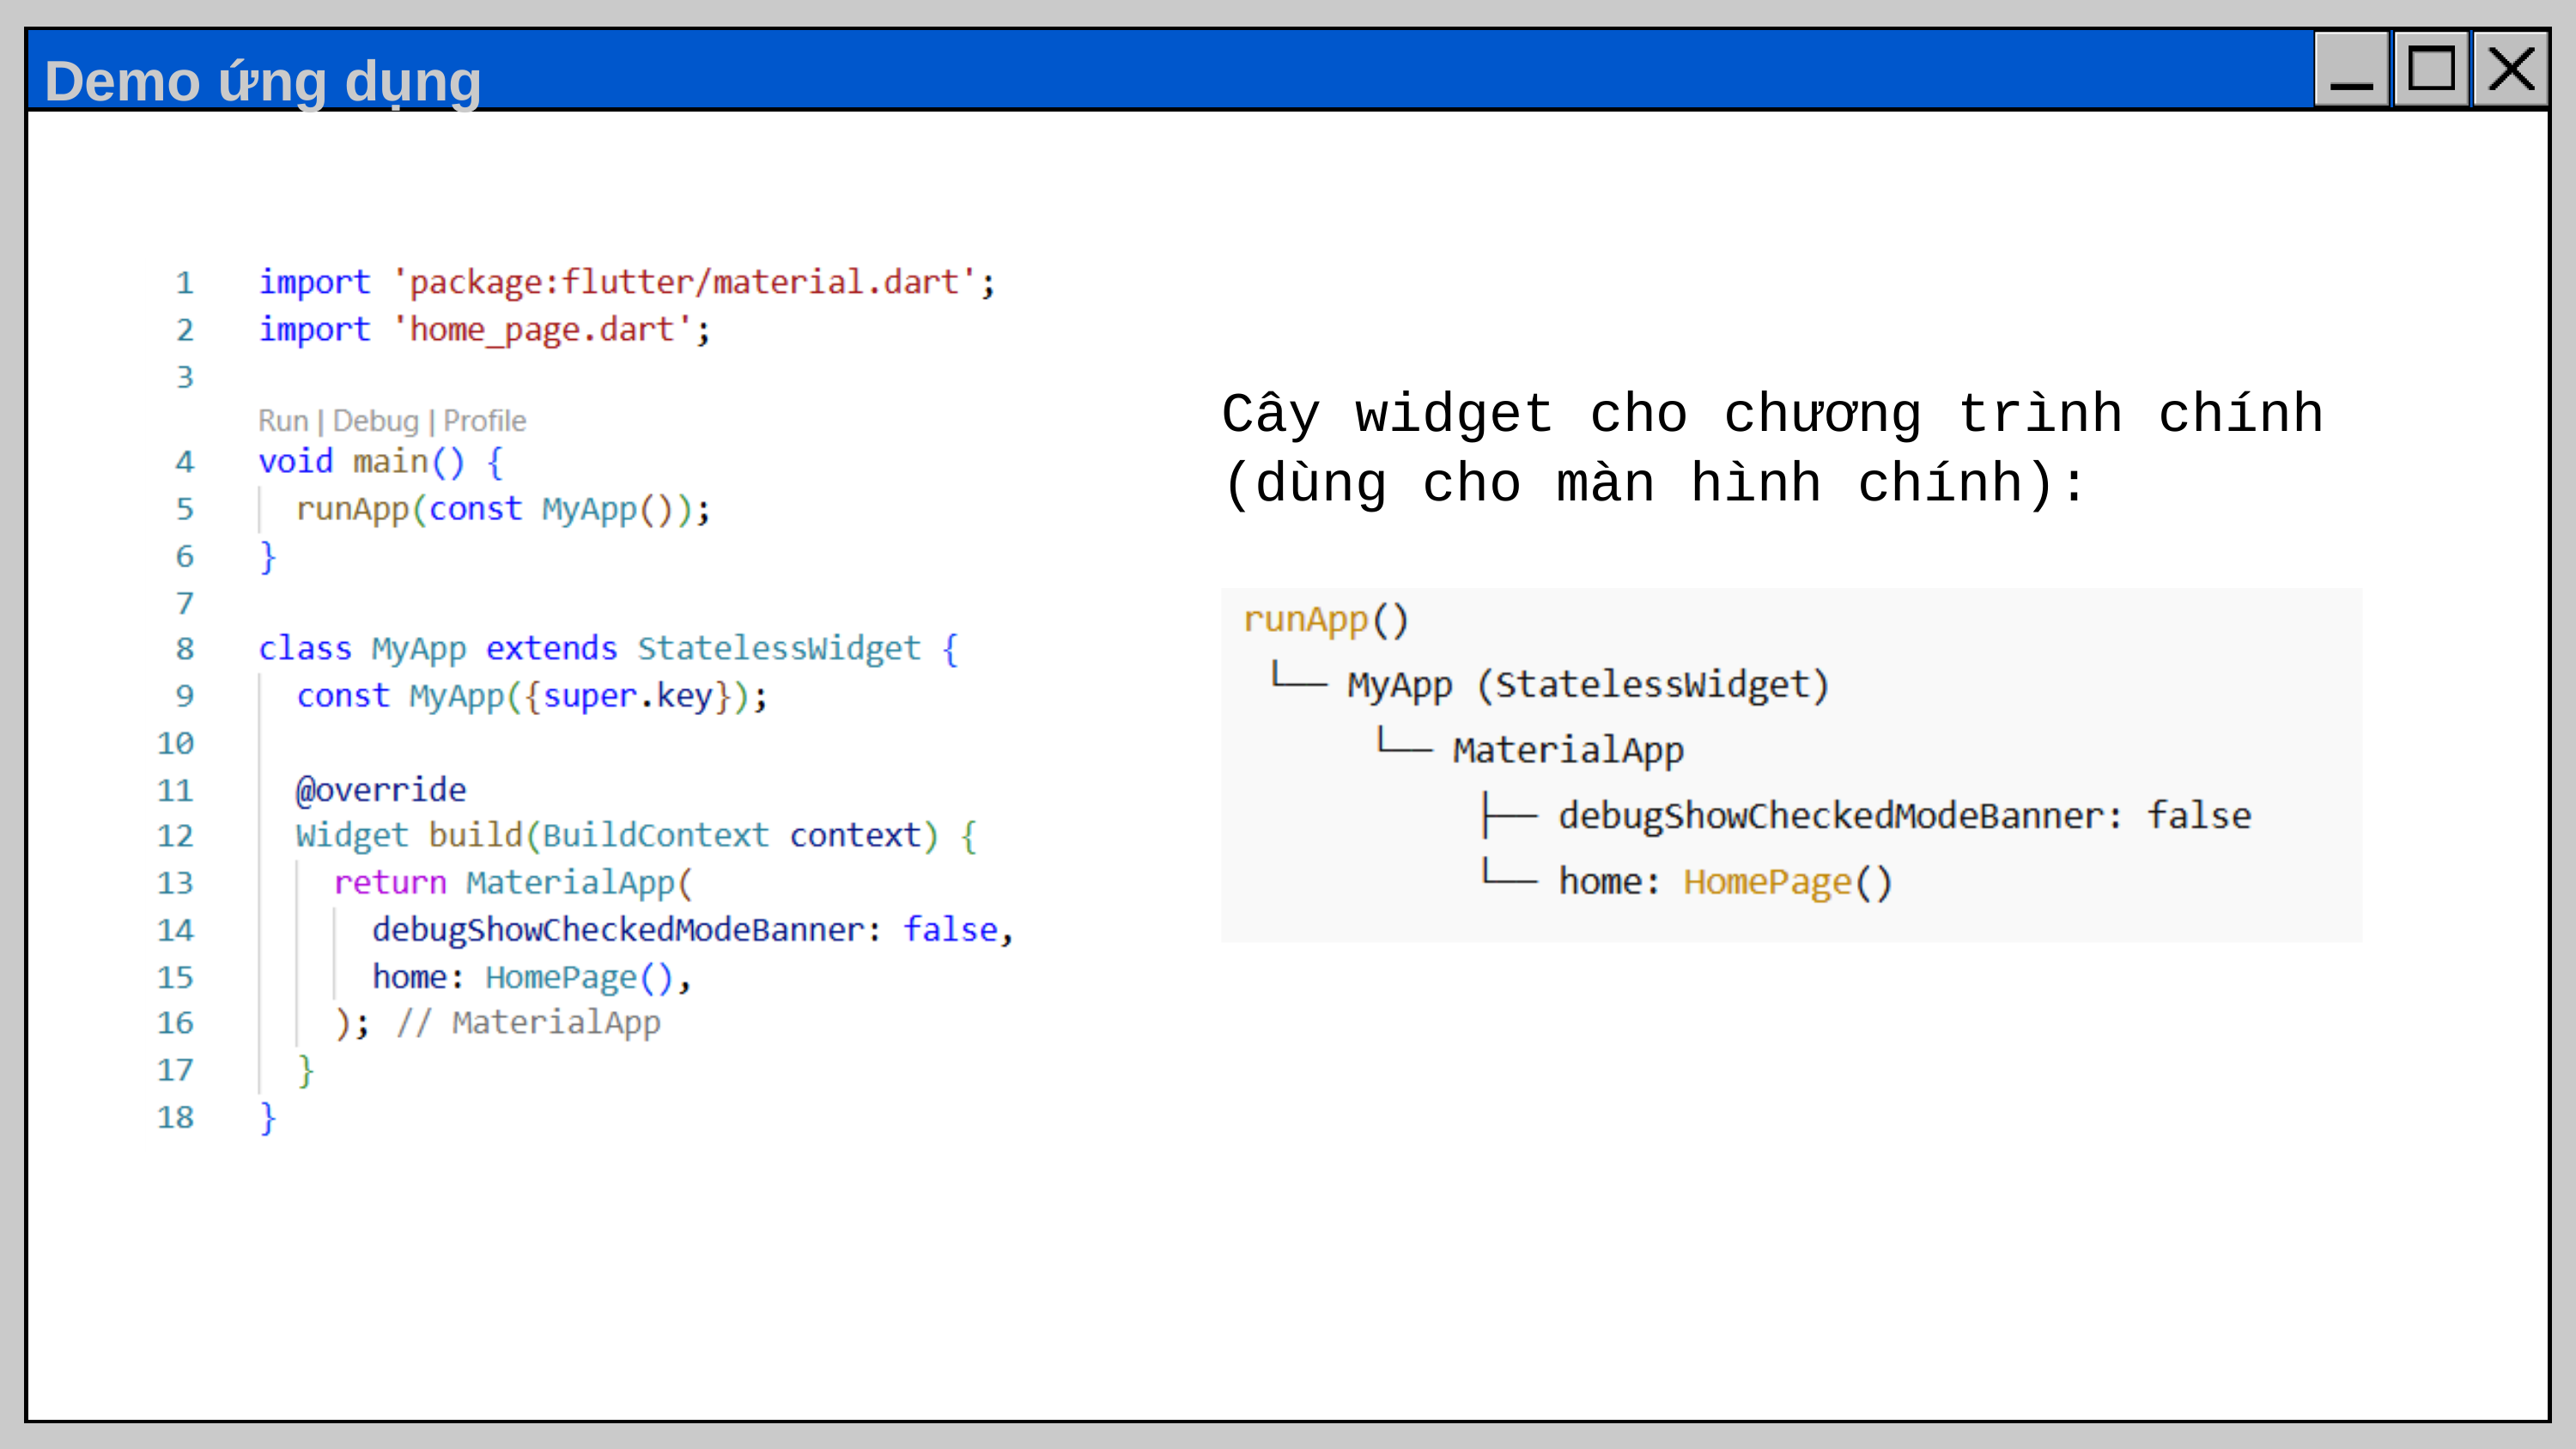

Demo ứng dụng

Cây widget cho chương trình chính (dùng cho màn hình chính):